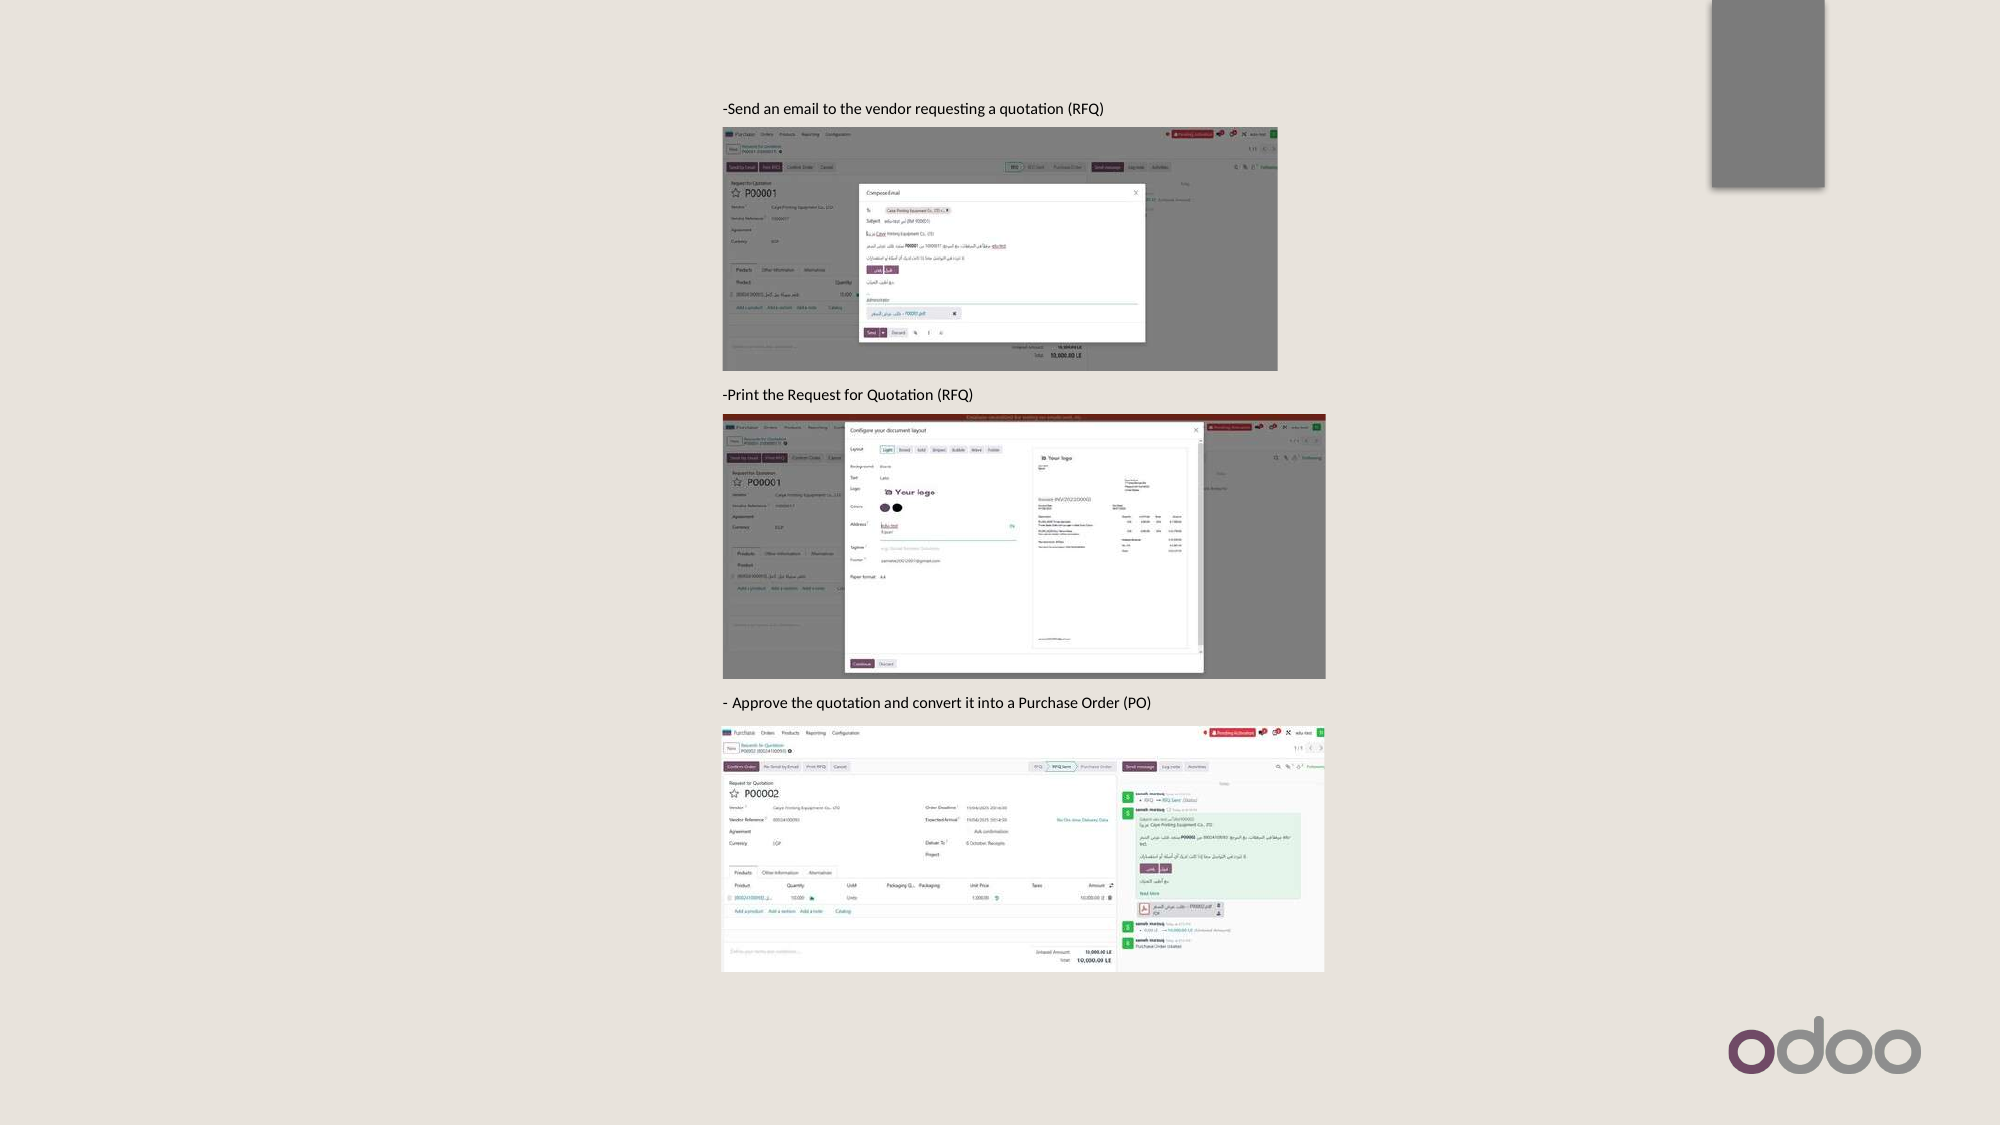

-Send an email to the vendor requesting a quotation (RFQ)

-Print the Request for Quotation (RFQ)

- Approve the quotation and convert it into a Purchase Order (PO)